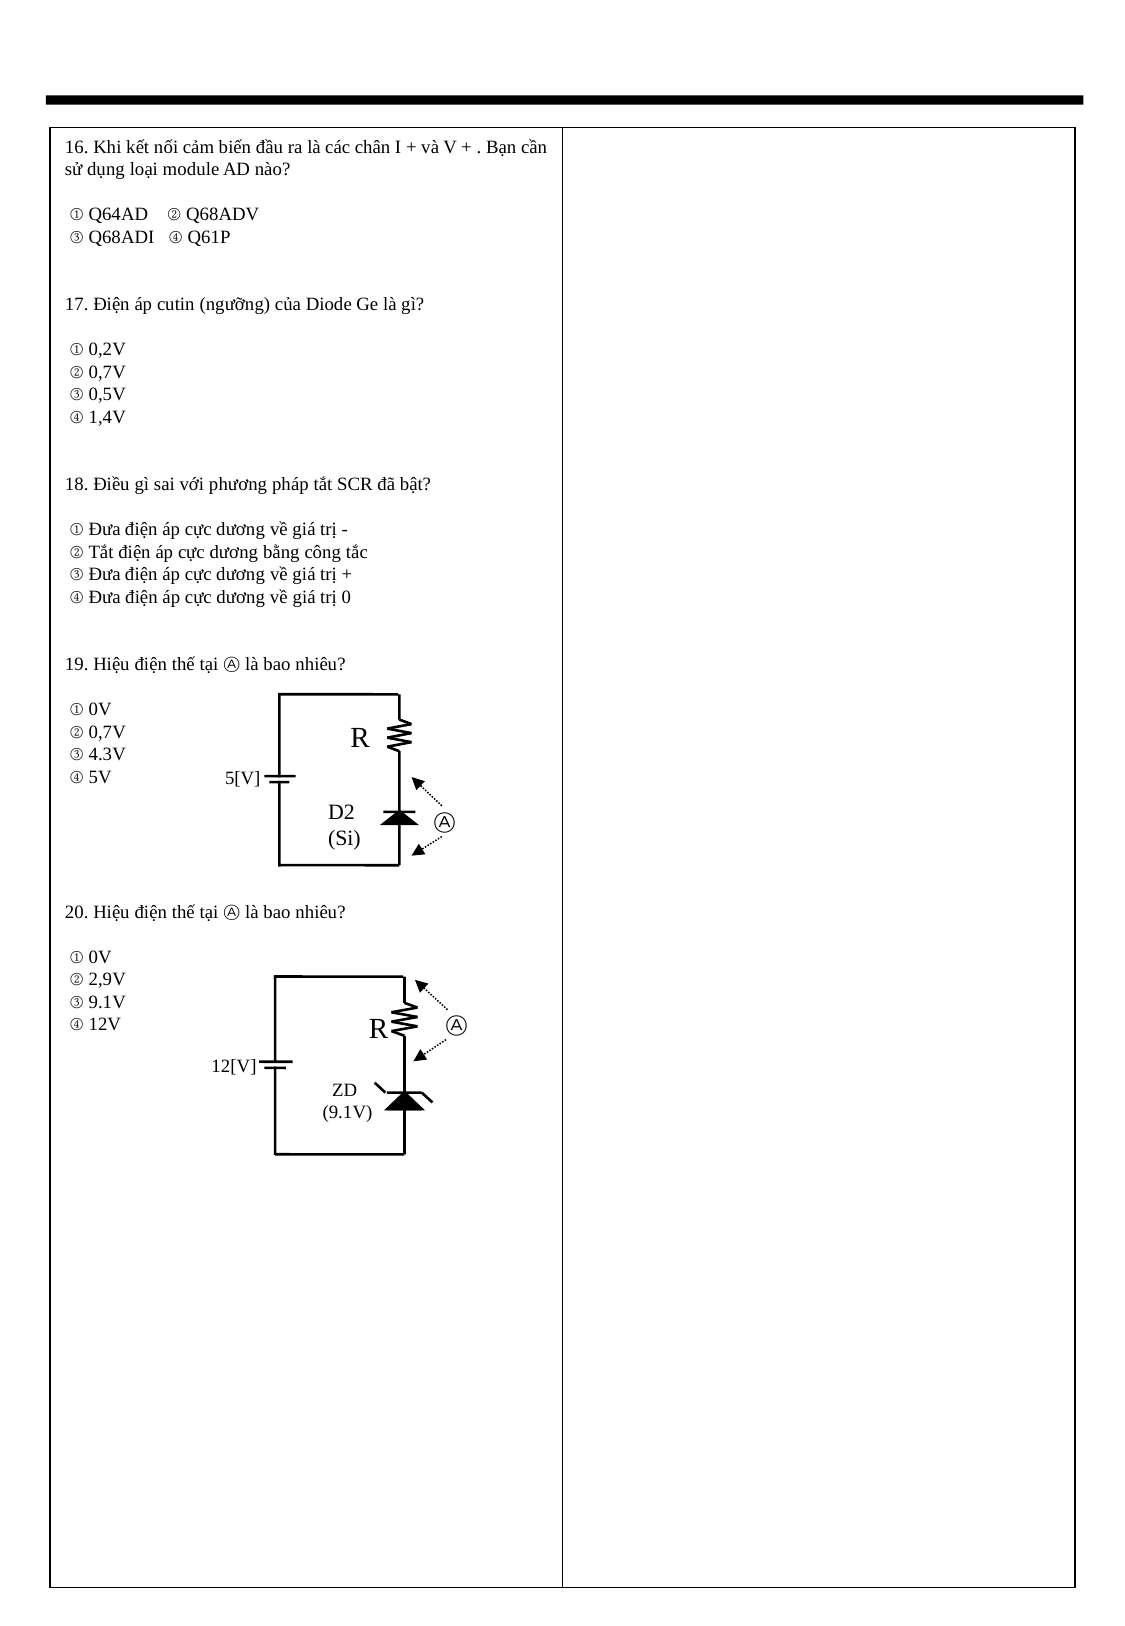

16. Khi kết nối cảm biến đầu ra là các chân I + và V + . Bạn cần sử dụng loại module AD nào?

 ① Q64AD    ② Q68ADV
 ③ Q68ADI   ④ Q61P

17. Điện áp cutin (ngưỡng) của Diode Ge là gì?

 ① 0,2V
 ② 0,7V
 ③ 0,5V
 ④ 1,4V

18. Điều gì sai với phương pháp tắt SCR đã bật?

 ① Đưa điện áp cực dương về giá trị -
 ② Tắt điện áp cực dương bằng công tắc
 ③ Đưa điện áp cực dương về giá trị +
 ④ Đưa điện áp cực dương về giá trị 0

19. Hiệu điện thế tại Ⓐ là bao nhiêu?

 ① 0V
 ② 0,7V
 ③ 4.3V
 ④ 5V

20. Hiệu điện thế tại Ⓐ là bao nhiêu?

 ① 0V
 ② 2,9V
 ③ 9.1V
 ④ 12V

R

5[V]

D2
(Si)
Ⓐ

Ⓐ
R

12[V]

  ZD
(9.1V)